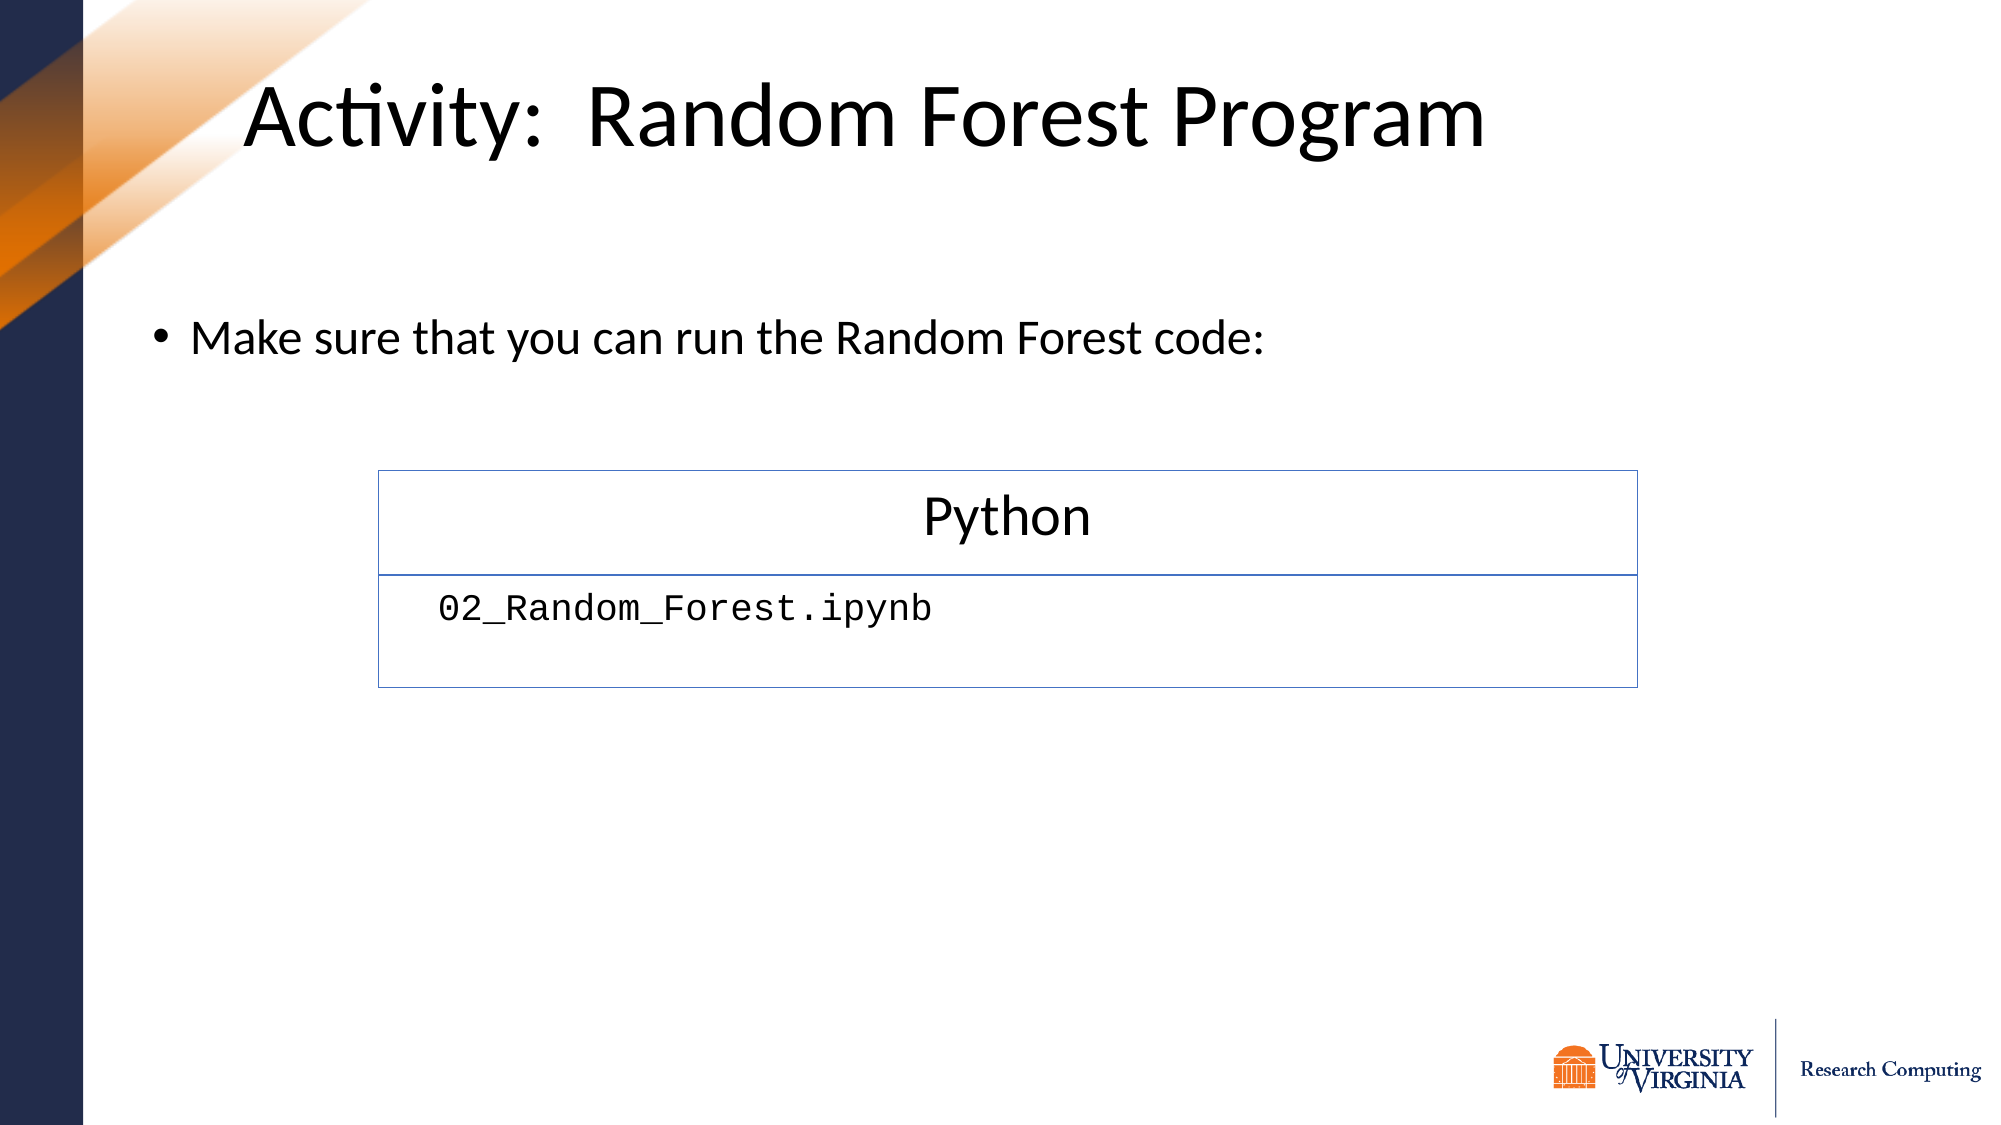

# Activity:  Random Forest Program
Make sure that you can run the Random Forest code:
Python
02_Random_Forest.ipynb